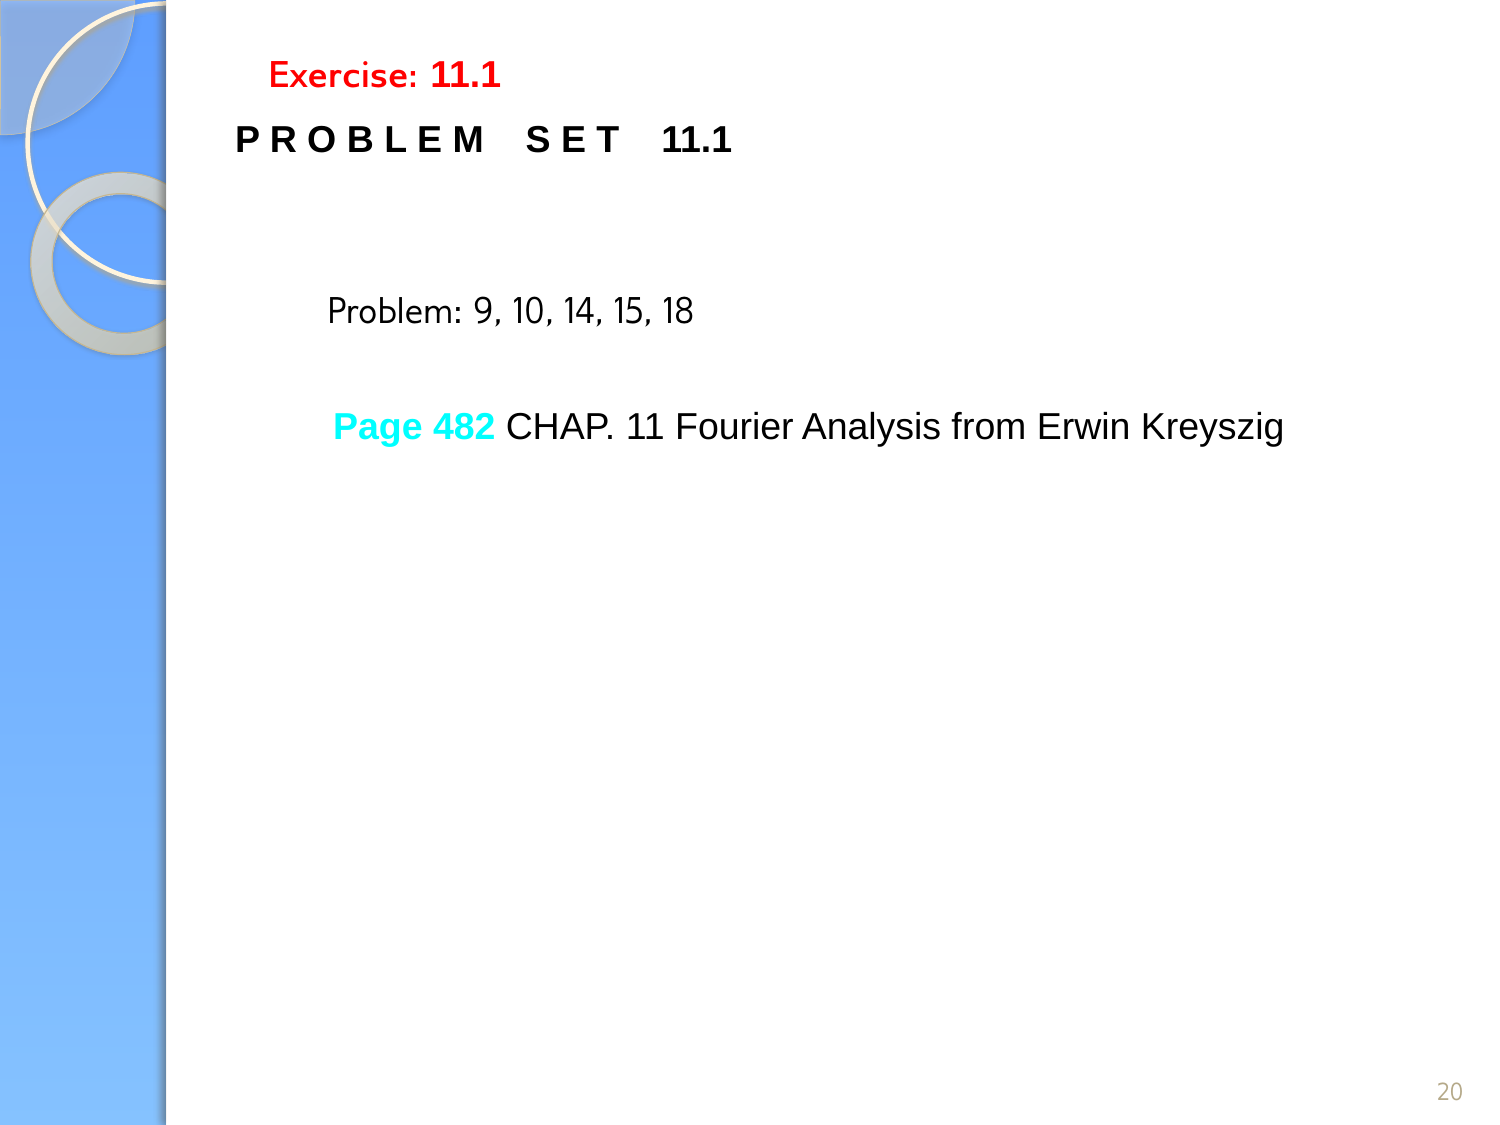

Exercise: 11.1
P R O B L E M    S E T    11.1
Problem: 9, 10, 14, 15, 18
Page 482 CHAP. 11 Fourier Analysis from Erwin Kreyszig
20